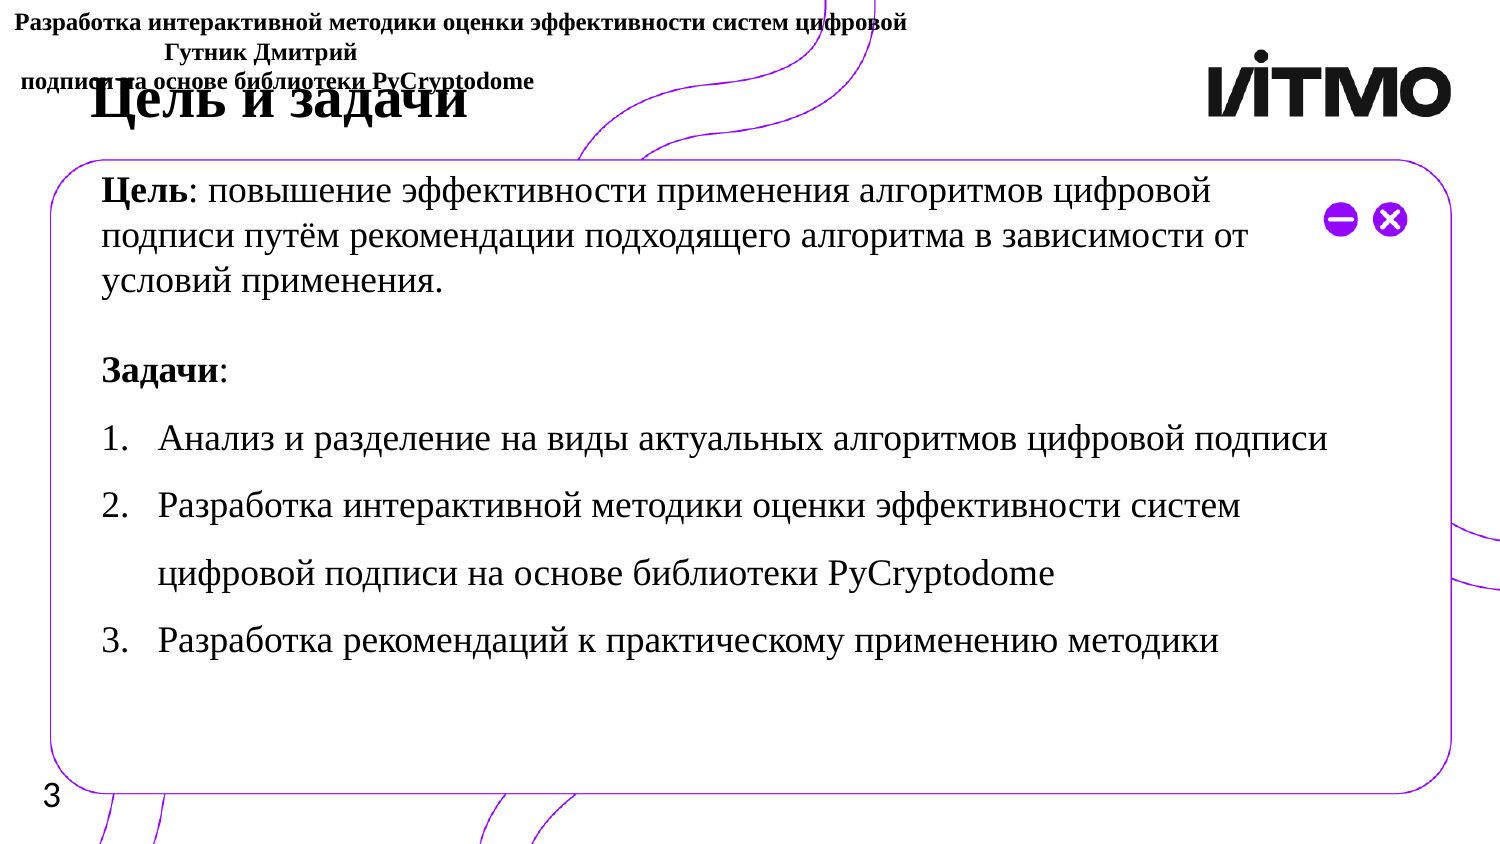

Разработка интерактивной методики оценки эффективности систем цифровой						Гутник Дмитрий
 подписи на основе библиотеки PyCryptodome
# Цель и задачи
Цель: повышение эффективности применения алгоритмов цифровой подписи путём рекомендации подходящего алгоритма в зависимости от условий применения.

Задачи:
Анализ и разделение на виды актуальных алгоритмов цифровой подписи
Разработка интерактивной методики оценки эффективности систем цифровой подписи на основе библиотеки PyCryptodome
Разработка рекомендаций к практическому применению методики
3